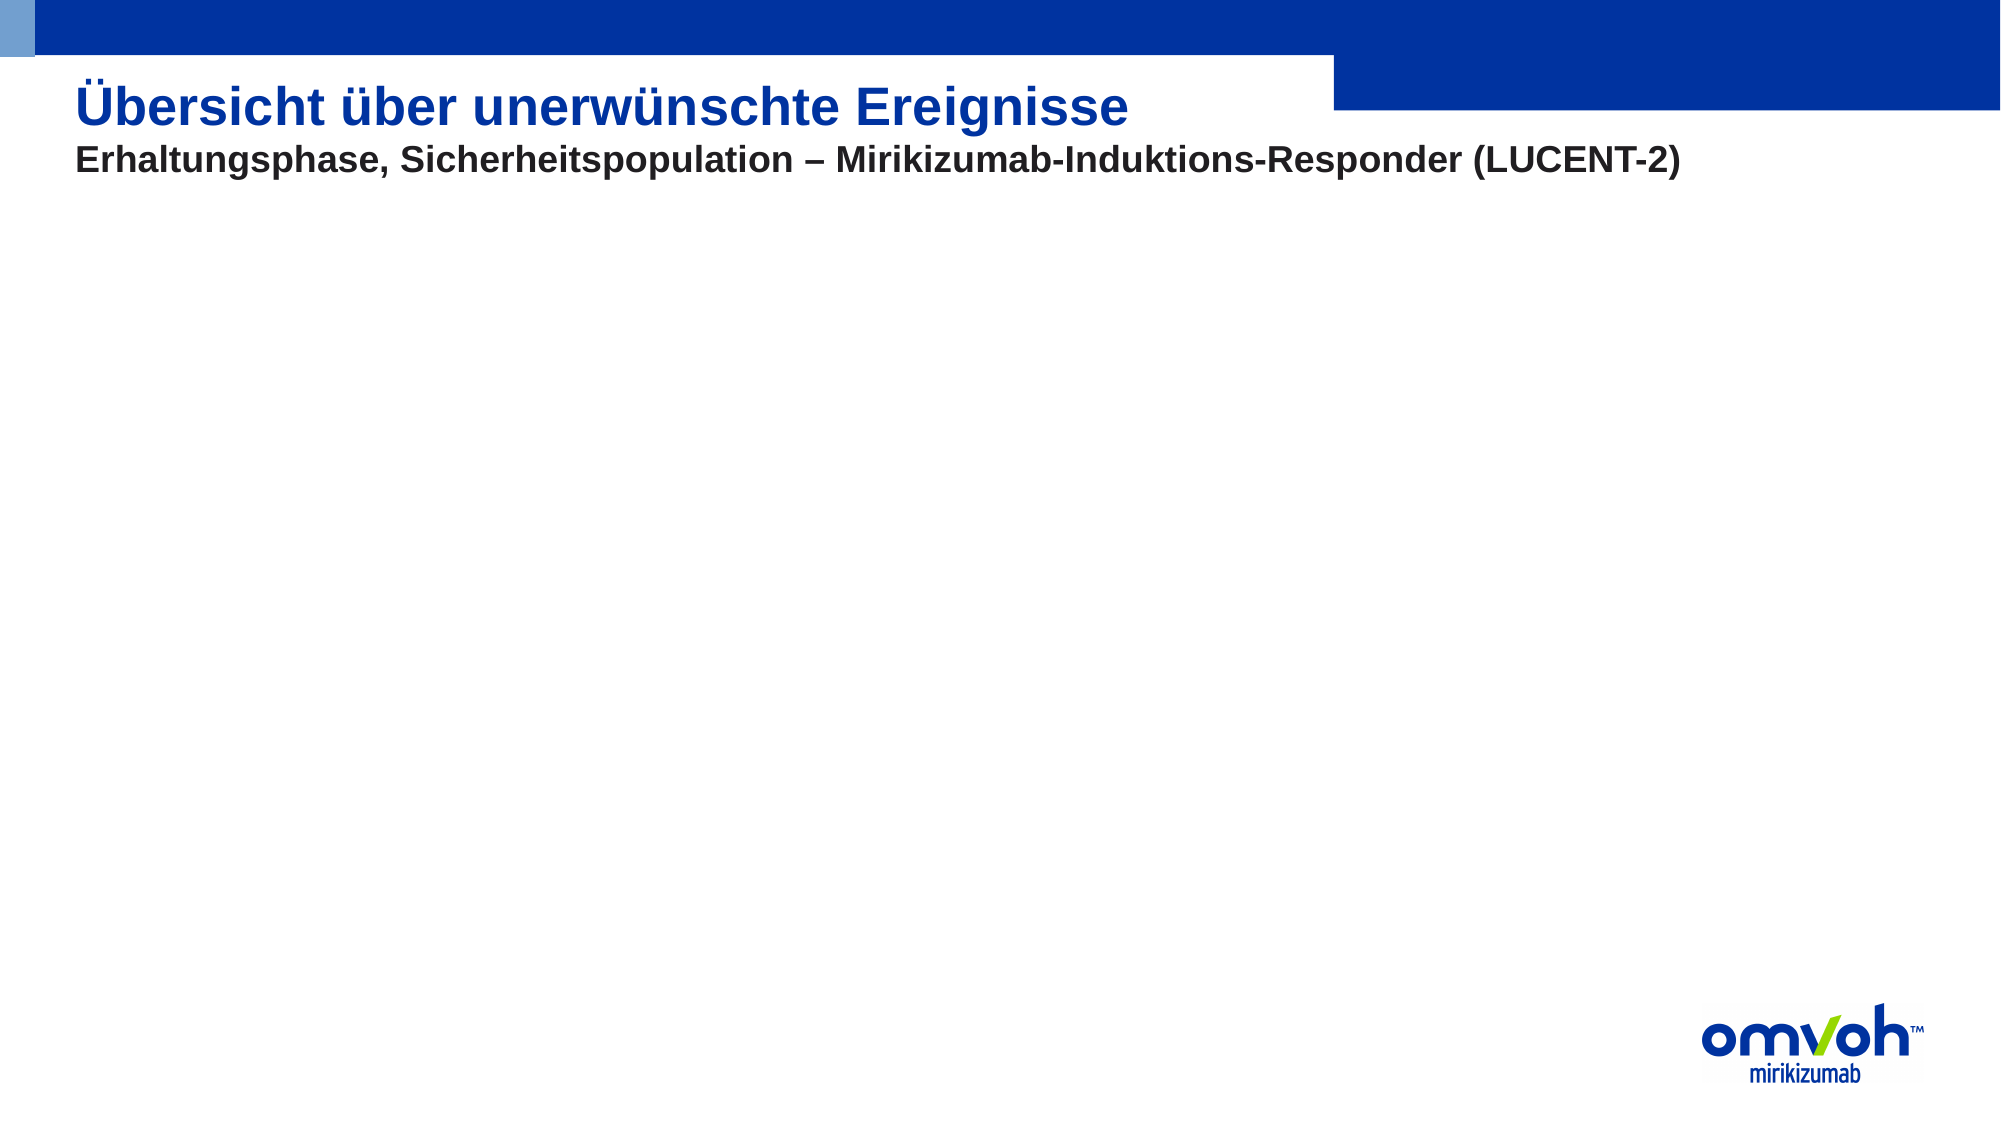

# Übersicht über unerwünschte Ereignisse Erhaltungsphase, Sicherheitspopulation – Mirikizumab-Induktions-Responder (LUCENT-2)
|  | MIRI-Induktions-Responder |  |
| --- | --- | --- |
|  | PBO s.c. N=192 | MIRI 200 mg s.c. N=389 |
| Patienten mit ≥1 TEAE, n (%) | 132 (68,8%) | 251 (64,5%) |
| Leicht | 71 (37,0%) | 148 (38,0%) |
| Mäßig | 49 (25,5%) | 87 (22,4%) |
| Schwer | 12 (6,3%) | 16 (4,1%) |
| Tod, n (%) | 1 (0,5%) | 0 |
| Schwerwiegendes unerwünschtes Ereignis, n (%) | 15 (7,8%) | 13 (3,3%) |
| Behandlungsabbruch aufgrund von AEa, n (%) | 16 (8,3%) | 6 (1,5%) |
INT-LI-AT-0001
aEinschließlich Tod.
Dubinsky M et al. Oral Presentation at Digestive Disease Week 2022.
Data on File bei Eli Lilly and Company.